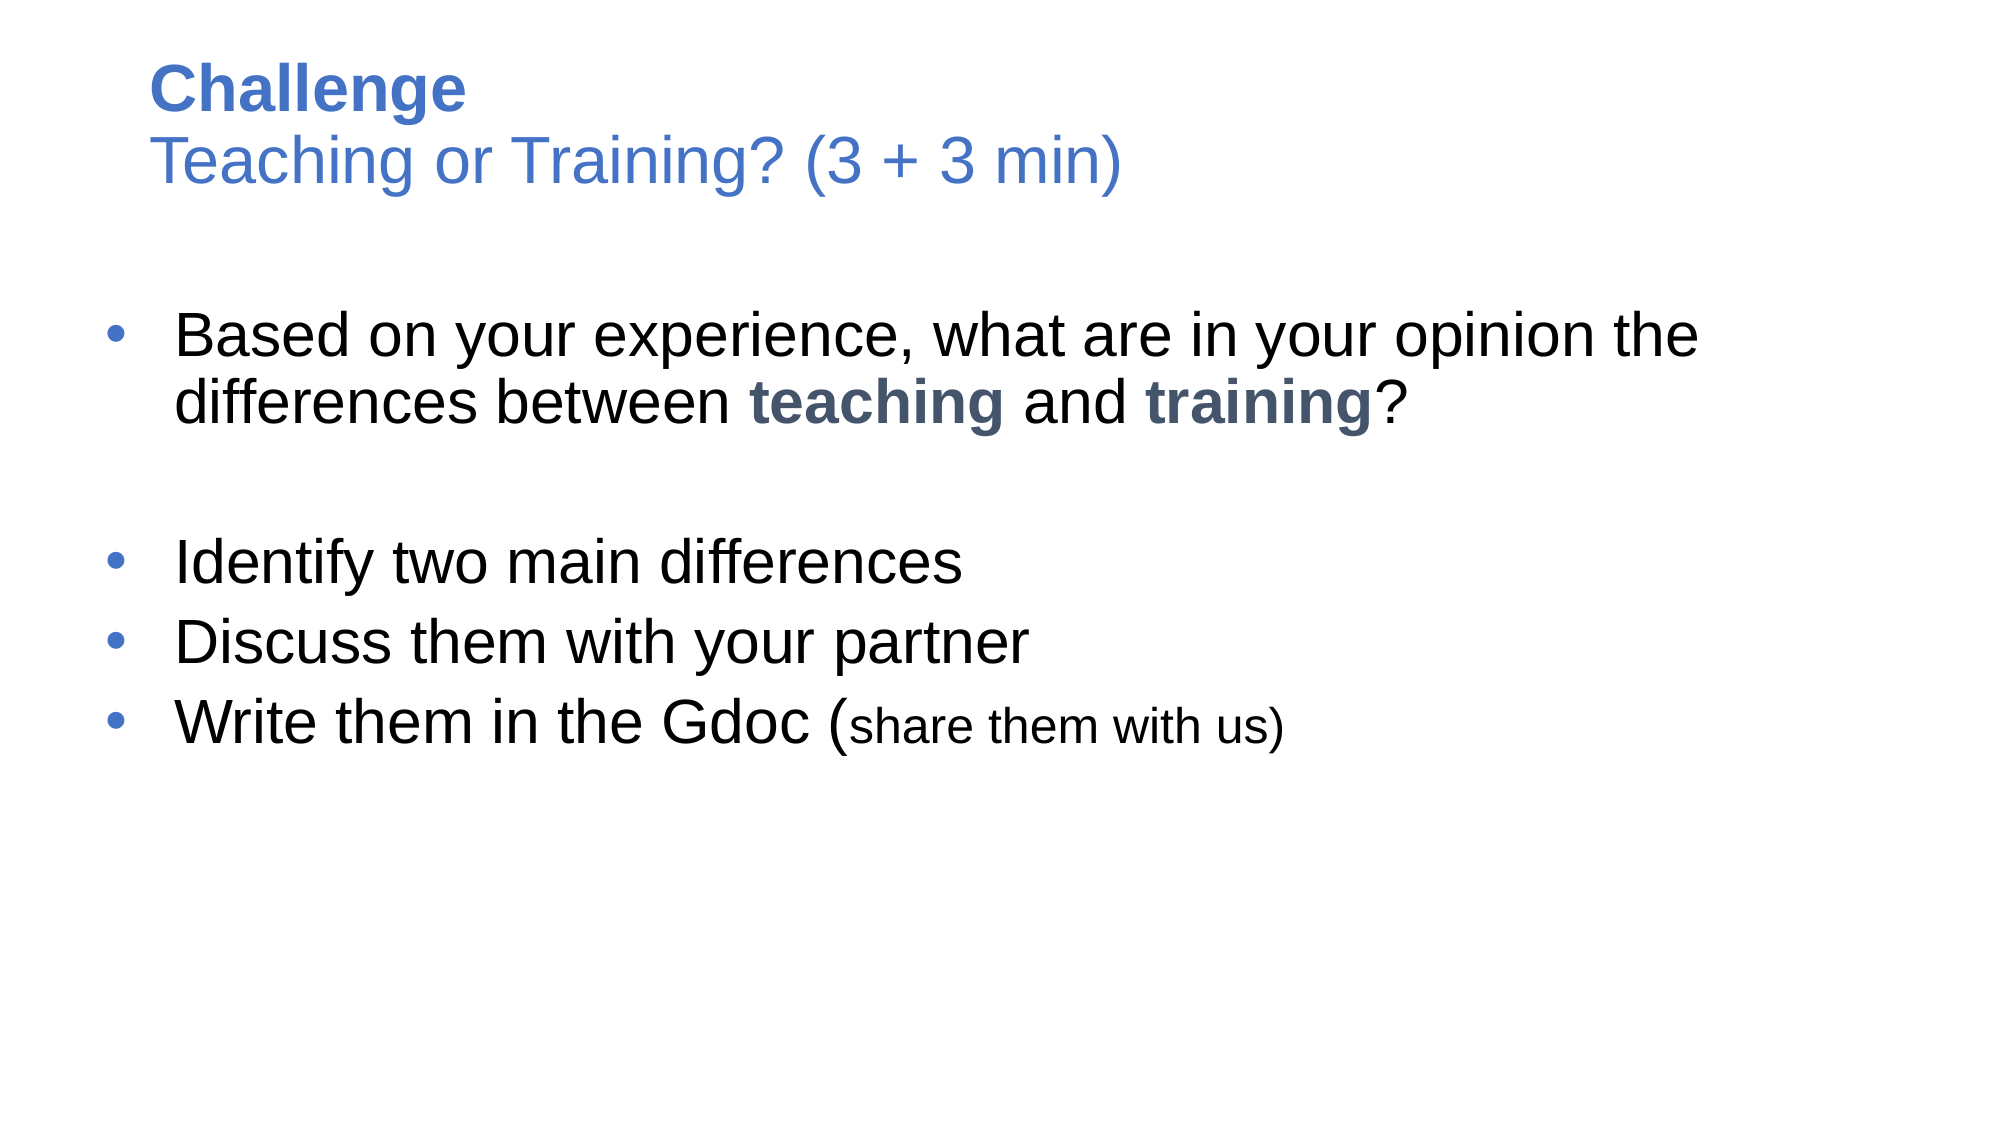

Challenge
Teaching or Training? (3 + 3 min)
Based on your experience, what are in your opinion the differences between teaching and training?

Identify two main differences
Discuss them with your partner
Write them in the Gdoc (share them with us)